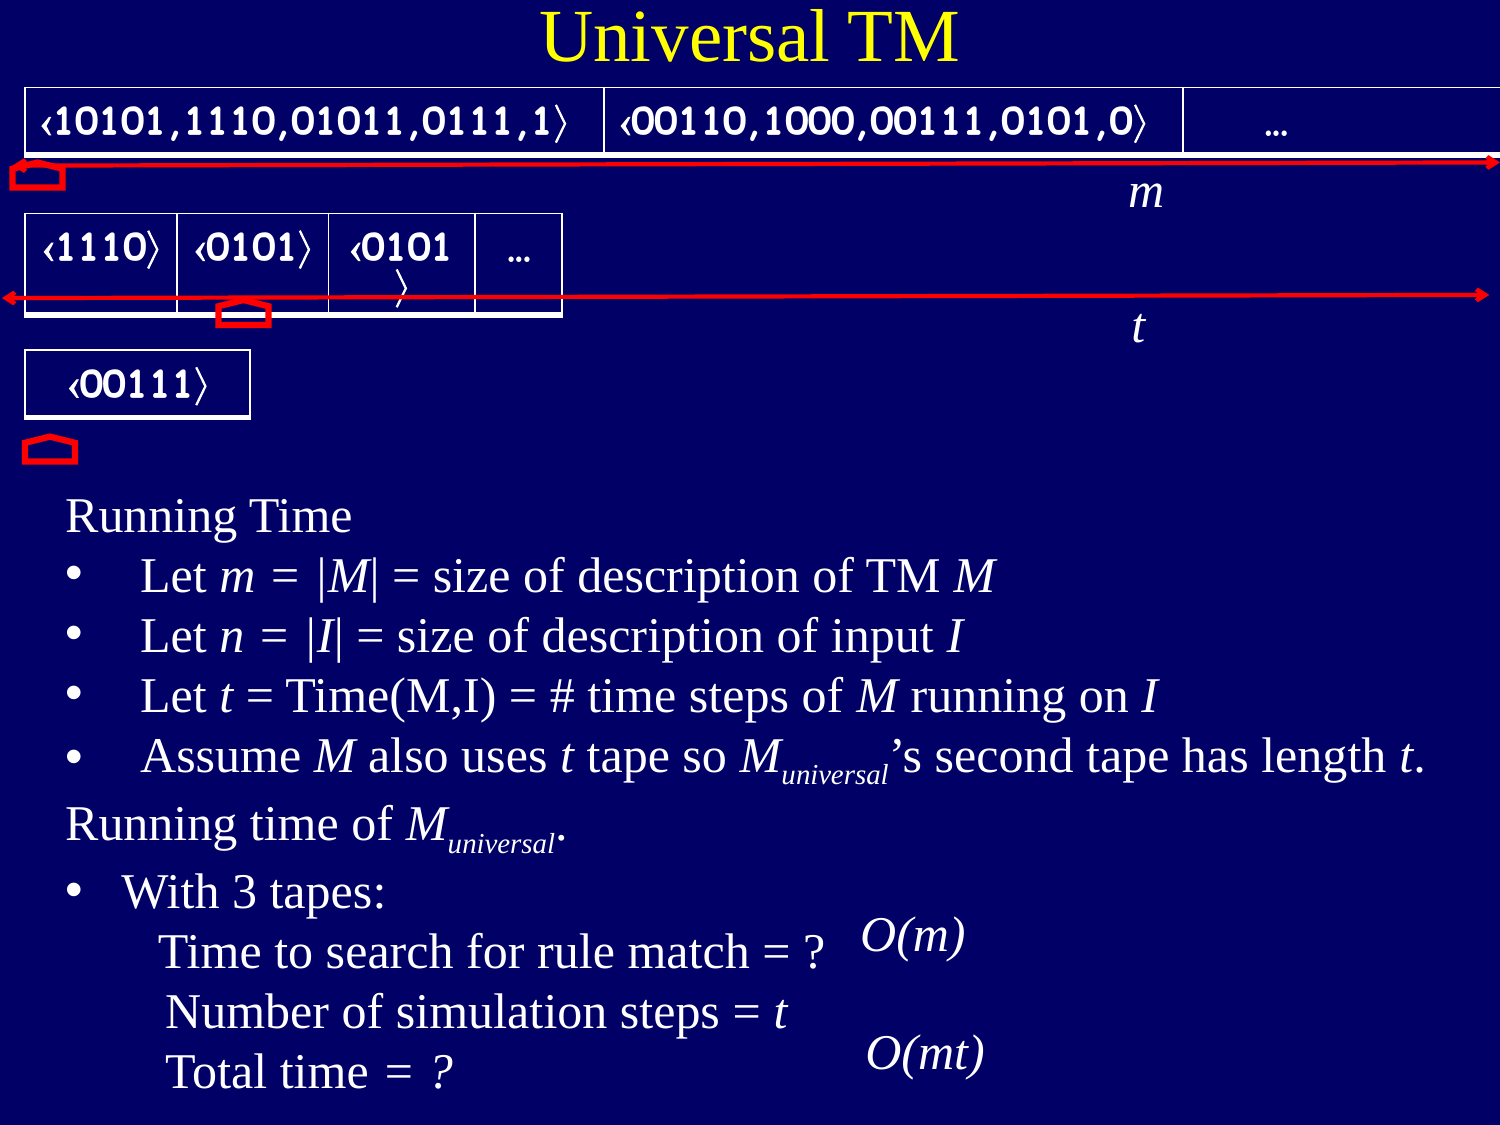

Universal TM
| 〈10101,1110,01011,0111,1〉 | 〈00110,1000,00111,0101,0〉 | … |
| --- | --- | --- |
m

| 〈1110〉 | 〈0101〉 | 〈0101〉 | … |
| --- | --- | --- | --- |
t

| 〈00111〉 |
| --- |

Running Time
Let m = |M| = size of description of TM M
Let n = |I| = size of description of input I
Let t = Time(M,I) = # time steps of M running on I
Assume M also uses t tape so Muniversal’s second tape has length t.
Running time of Muniversal.
With 3 tapes:
   Time to search for rule match = ?
        Number of simulation steps = t
        Total time = ?

O(m)
O(mt)